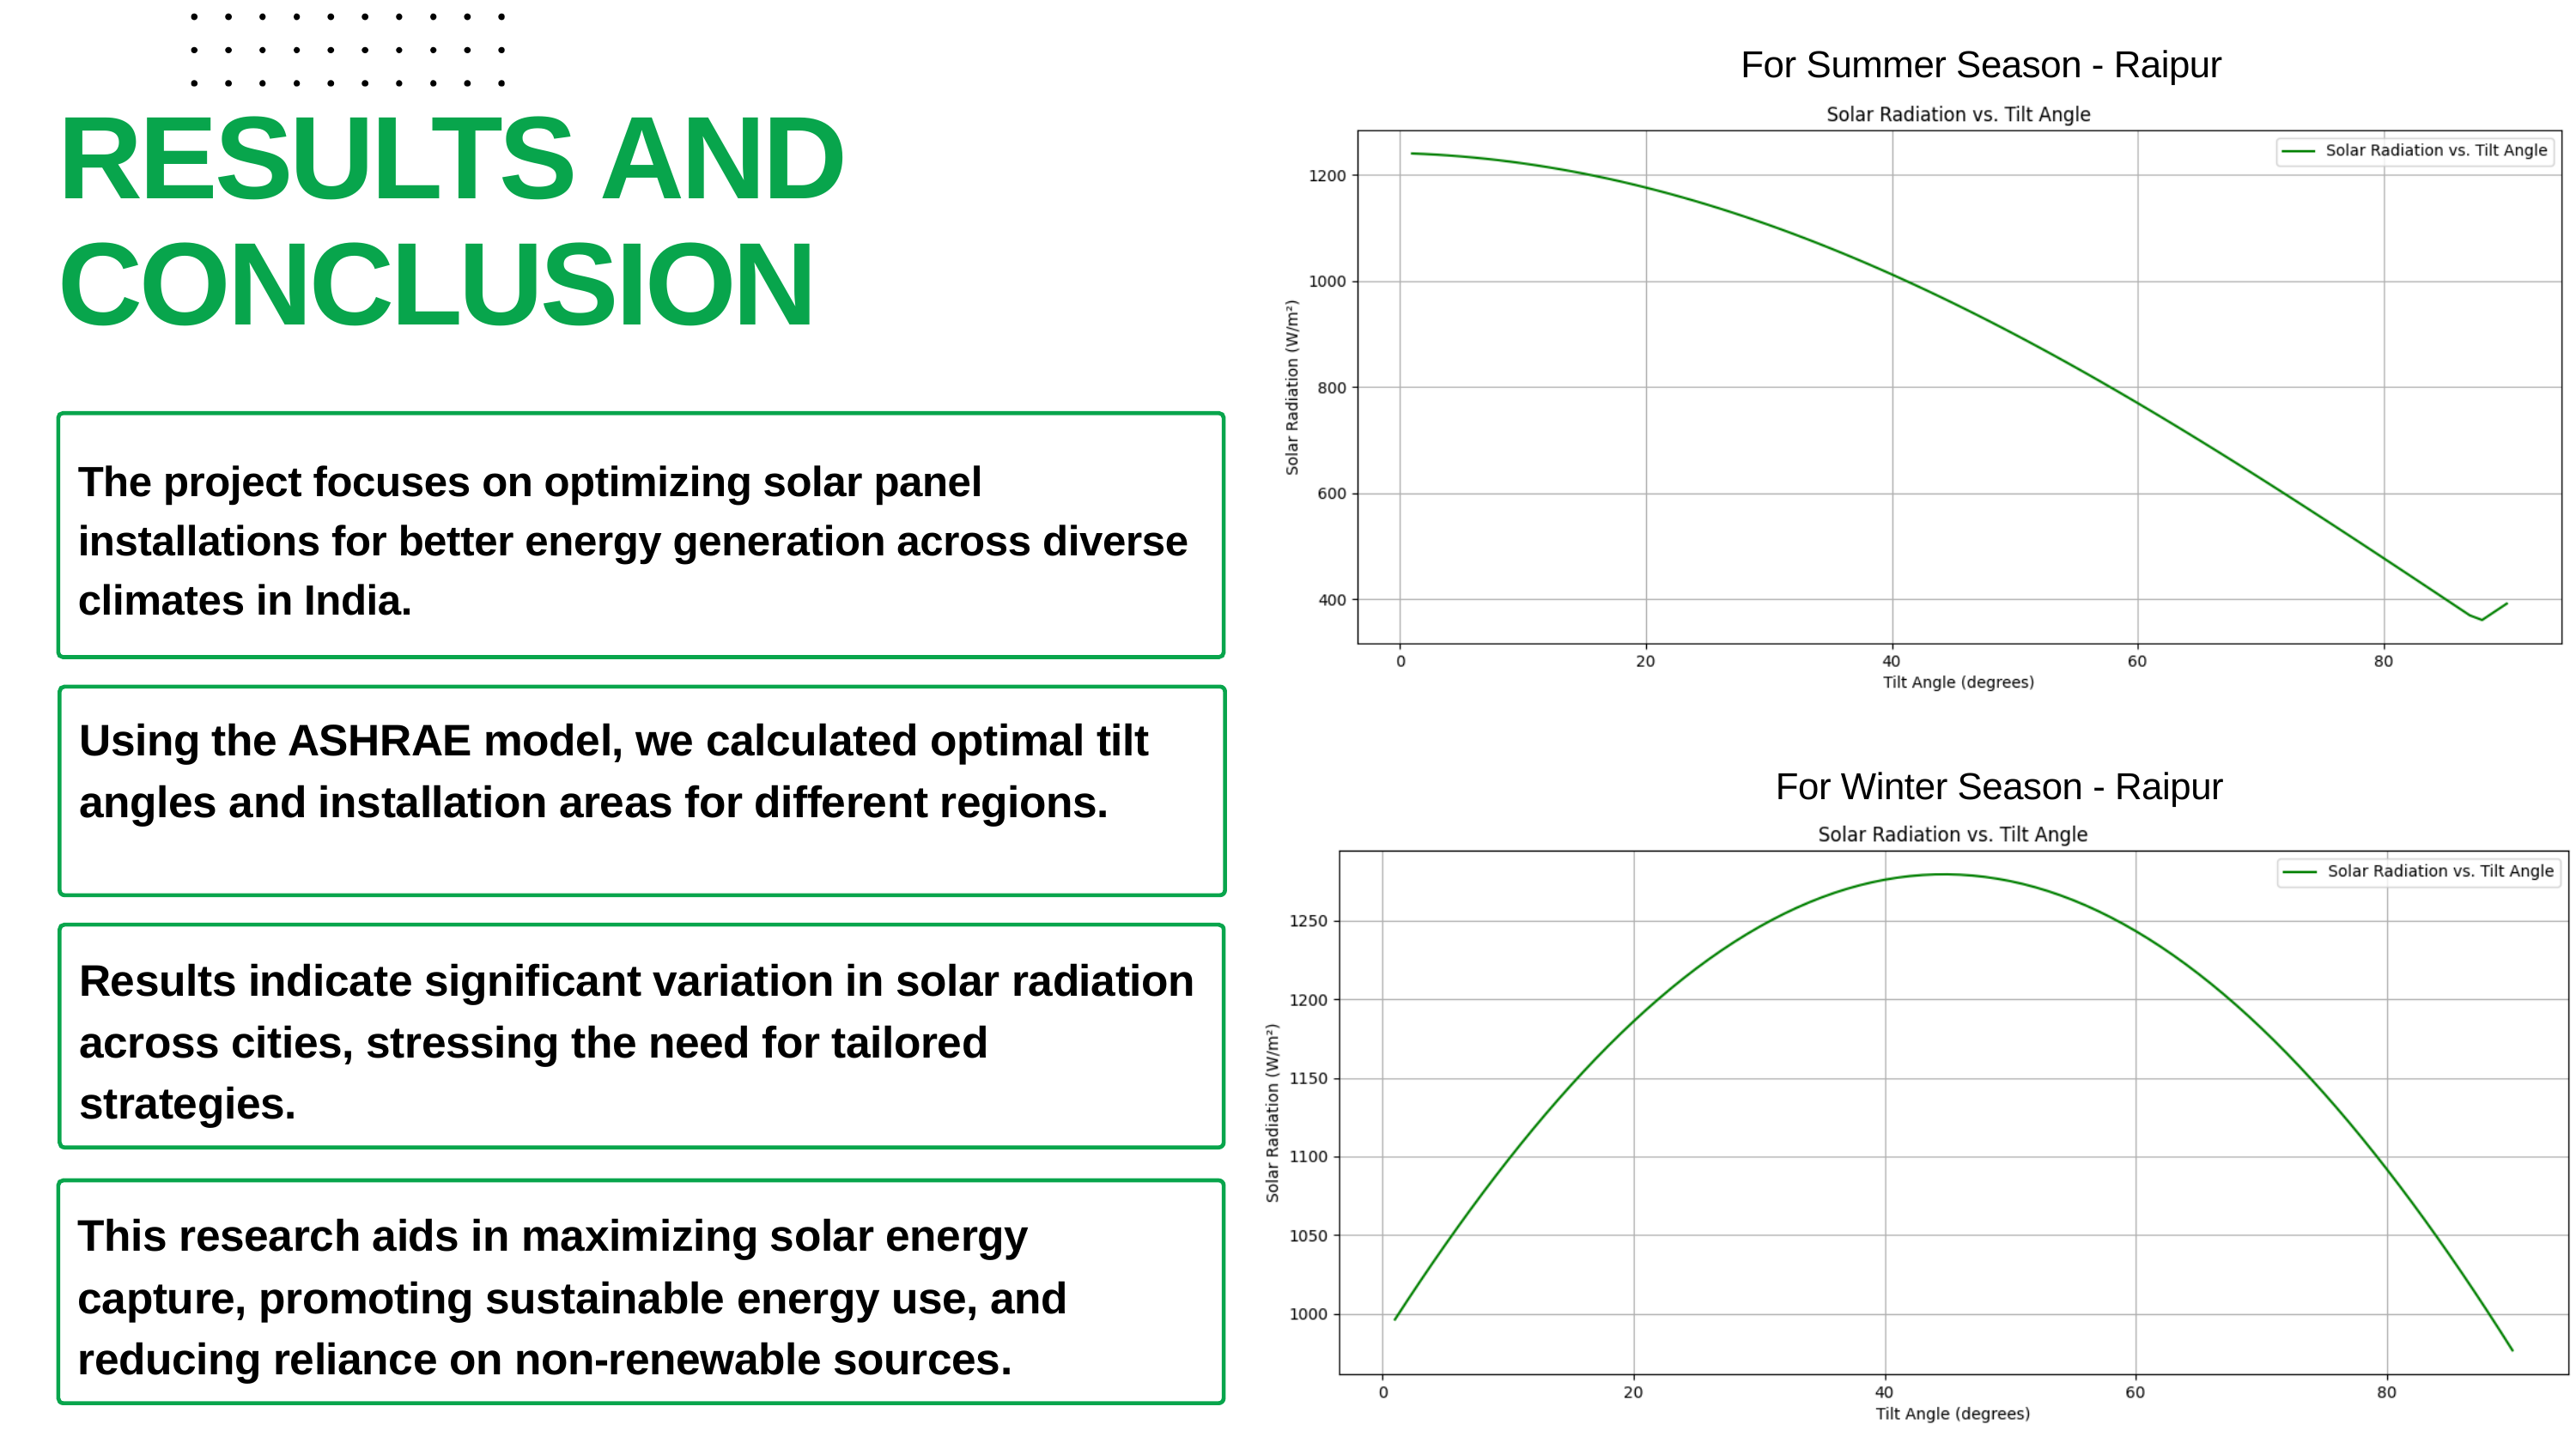

For Summer Season - Raipur

RESULTS AND CONCLUSION

The project focuses on optimizing solar panel installations for better energy generation across diverse climates in India.

Using the ASHRAE model, we calculated optimal tilt angles and installation areas for different regions.

For Winter Season - Raipur

Results indicate significant variation in solar radiation across cities, stressing the need for tailored strategies.

This research aids in maximizing solar energy capture, promoting sustainable energy use, and reducing reliance on non-renewable sources.